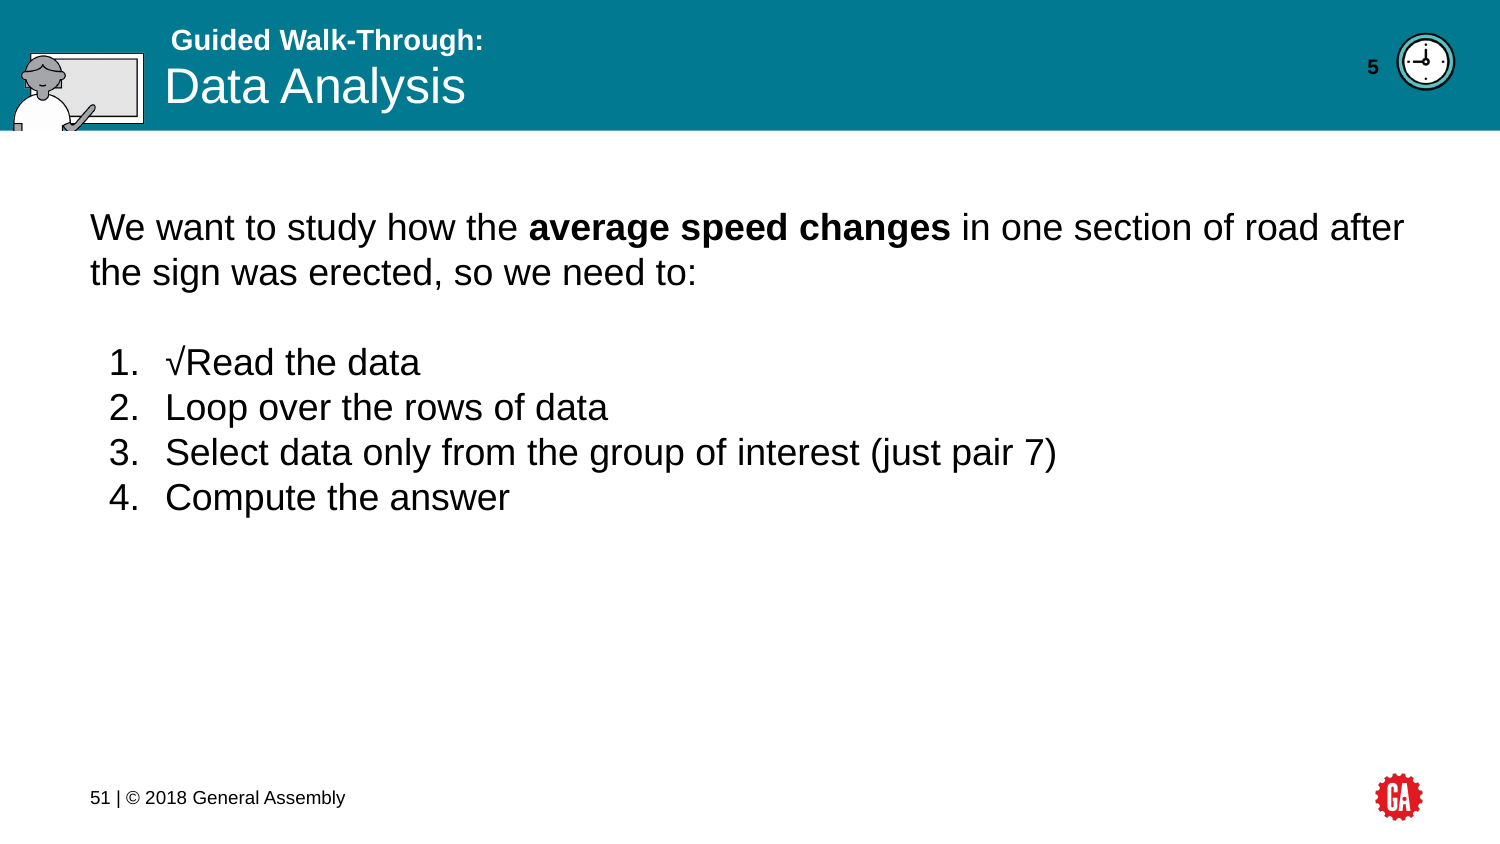

5
# Data Analysis
We want to study how the average speed changes in one section of road after the sign was erected, so we need to:

√Read the data
Loop over the rows of data
Select data only from the group of interest (just pair 7)
Compute the answer
51 | © 2018 General Assembly
51